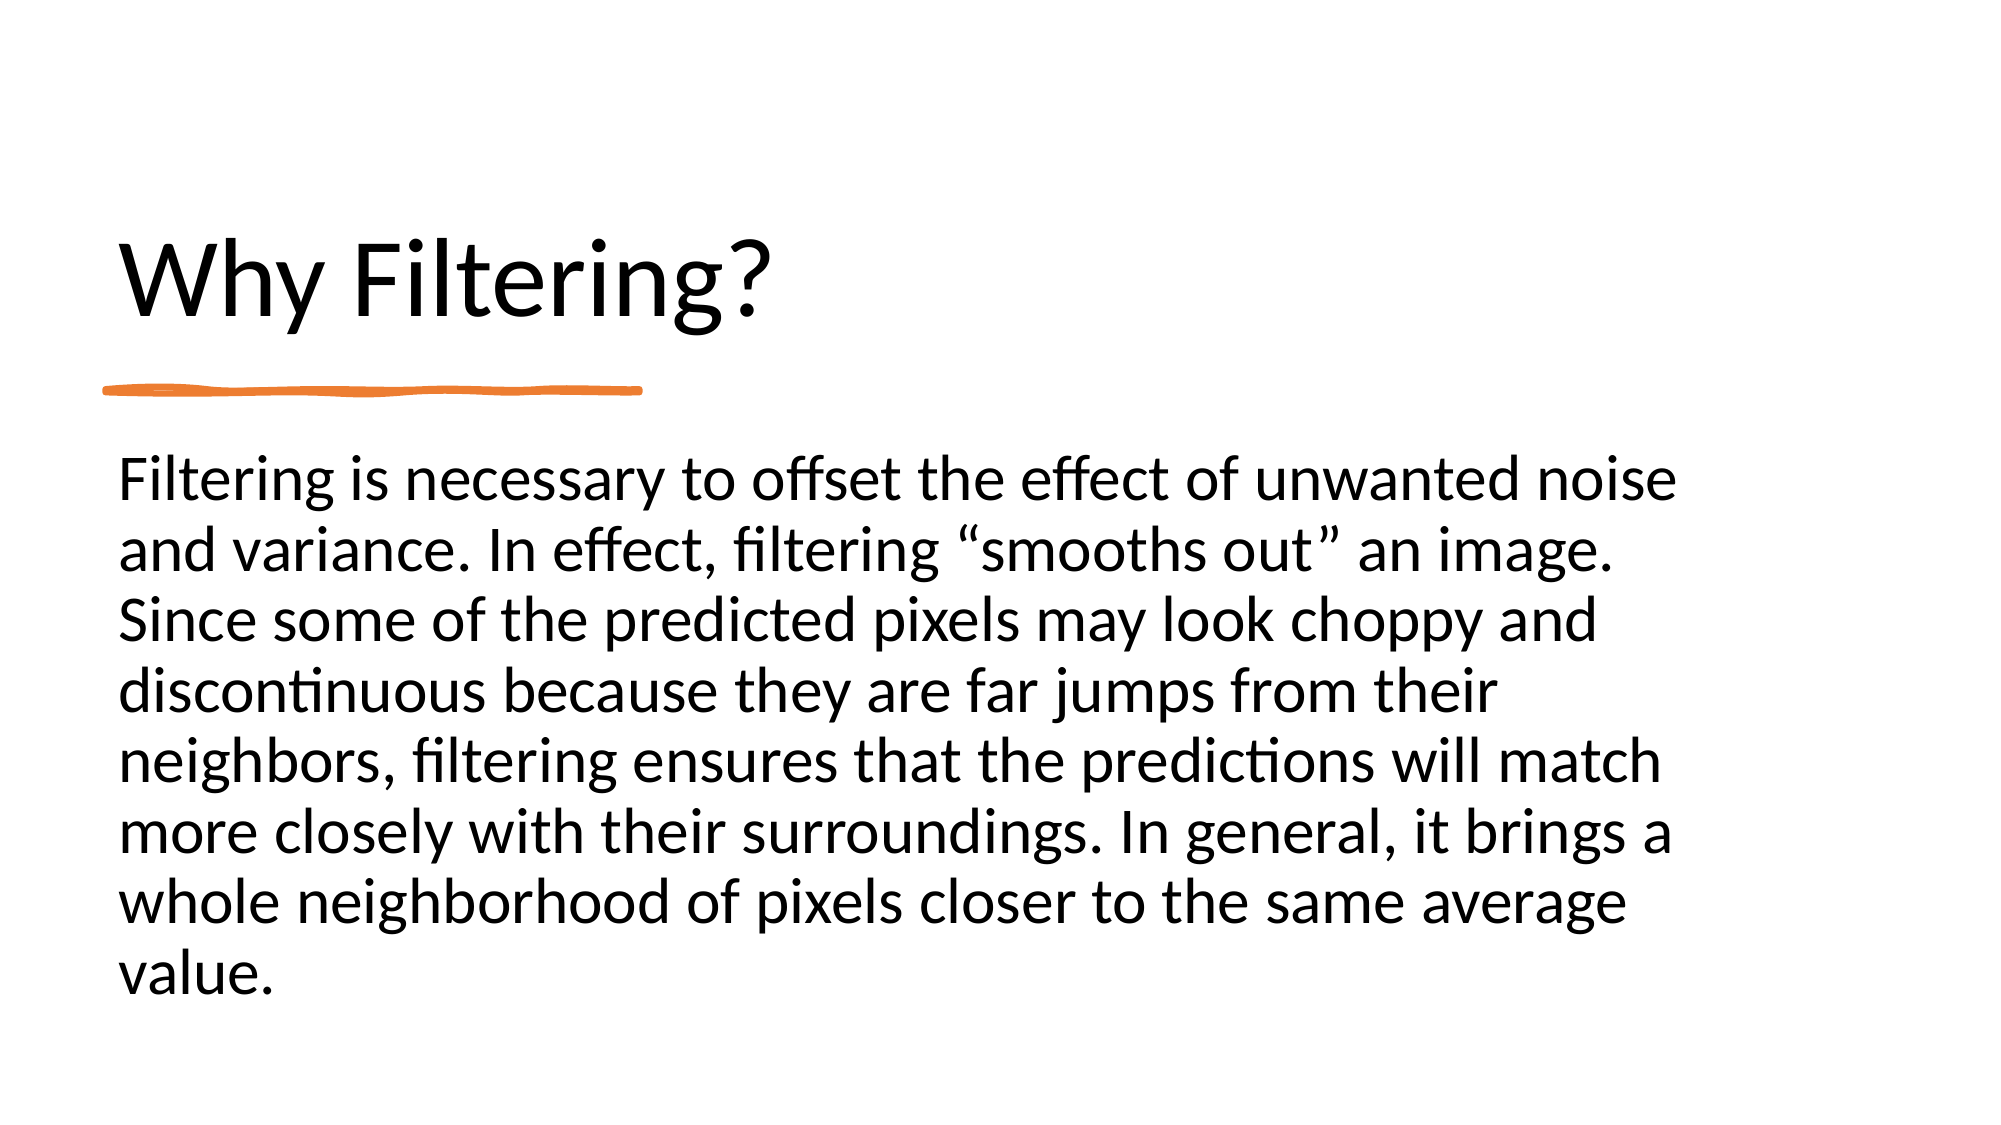

# Why Filtering?

Filtering is necessary to offset the effect of unwanted noise and variance. In effect, filtering “smooths out” an image. Since some of the predicted pixels may look choppy and discontinuous because they are far jumps from their neighbors, filtering ensures that the predictions will match more closely with their surroundings. In general, it brings a whole neighborhood of pixels closer to the same average value.